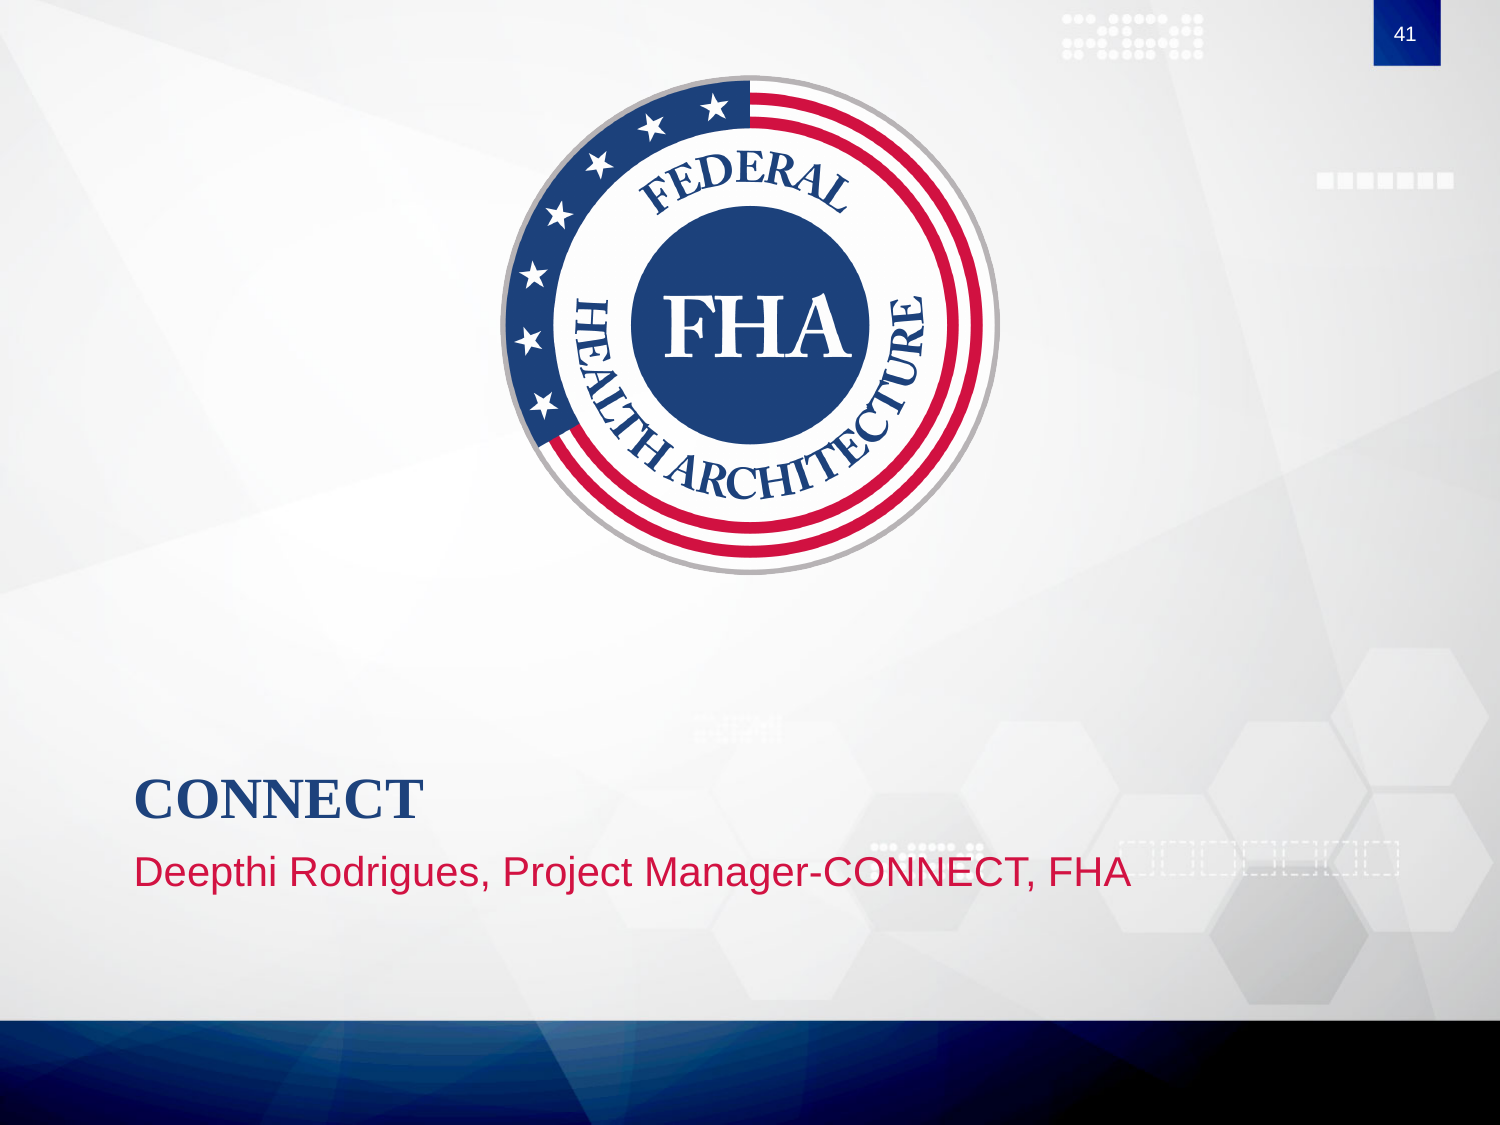

41
# CONNECT
Deepthi Rodrigues, Project Manager-CONNECT, FHA